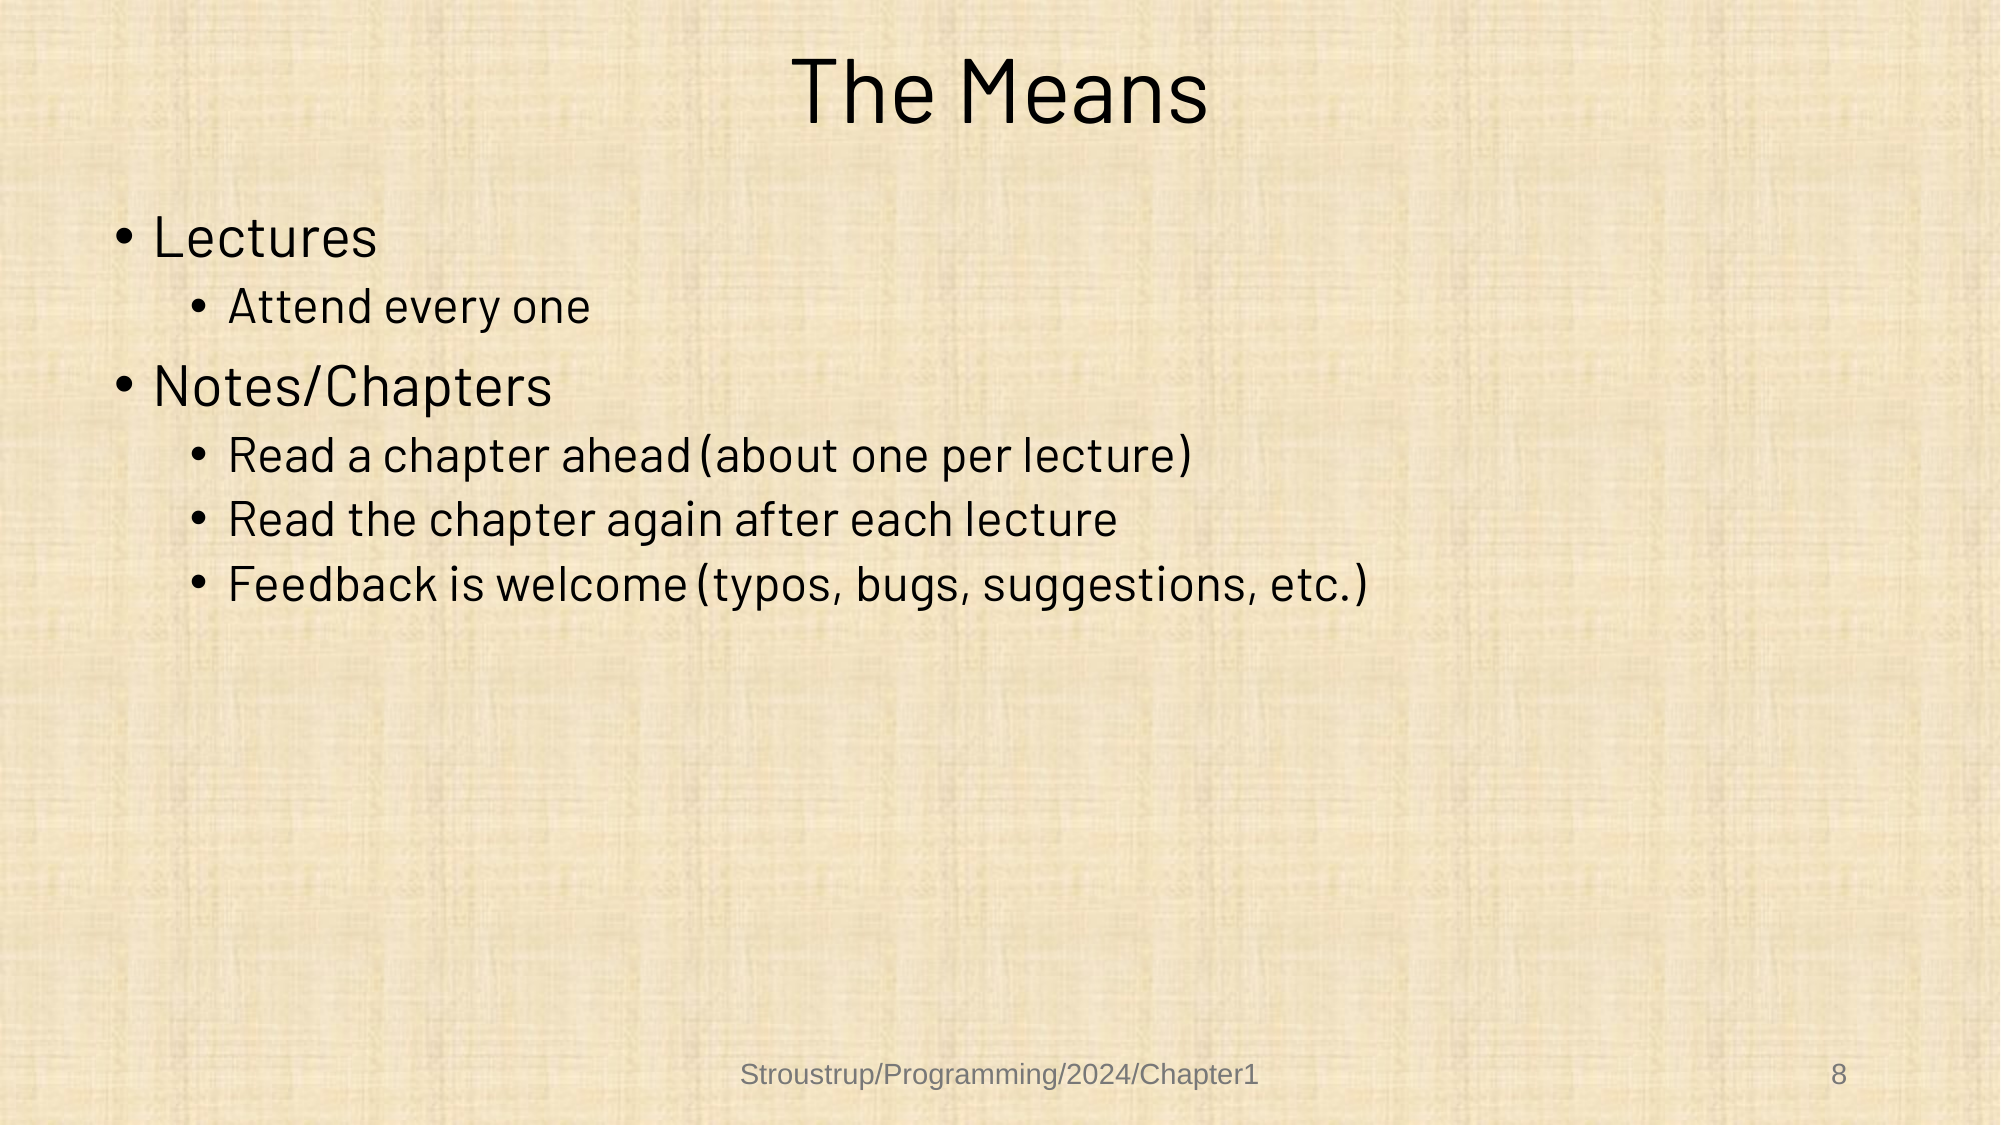

# The Means
Lectures
Attend every one
Notes/Chapters
Read a chapter ahead (about one per lecture)
Read the chapter again after each lecture
Feedback is welcome (typos, bugs, suggestions, etc.)
Stroustrup/Programming/2024/Chapter1
8